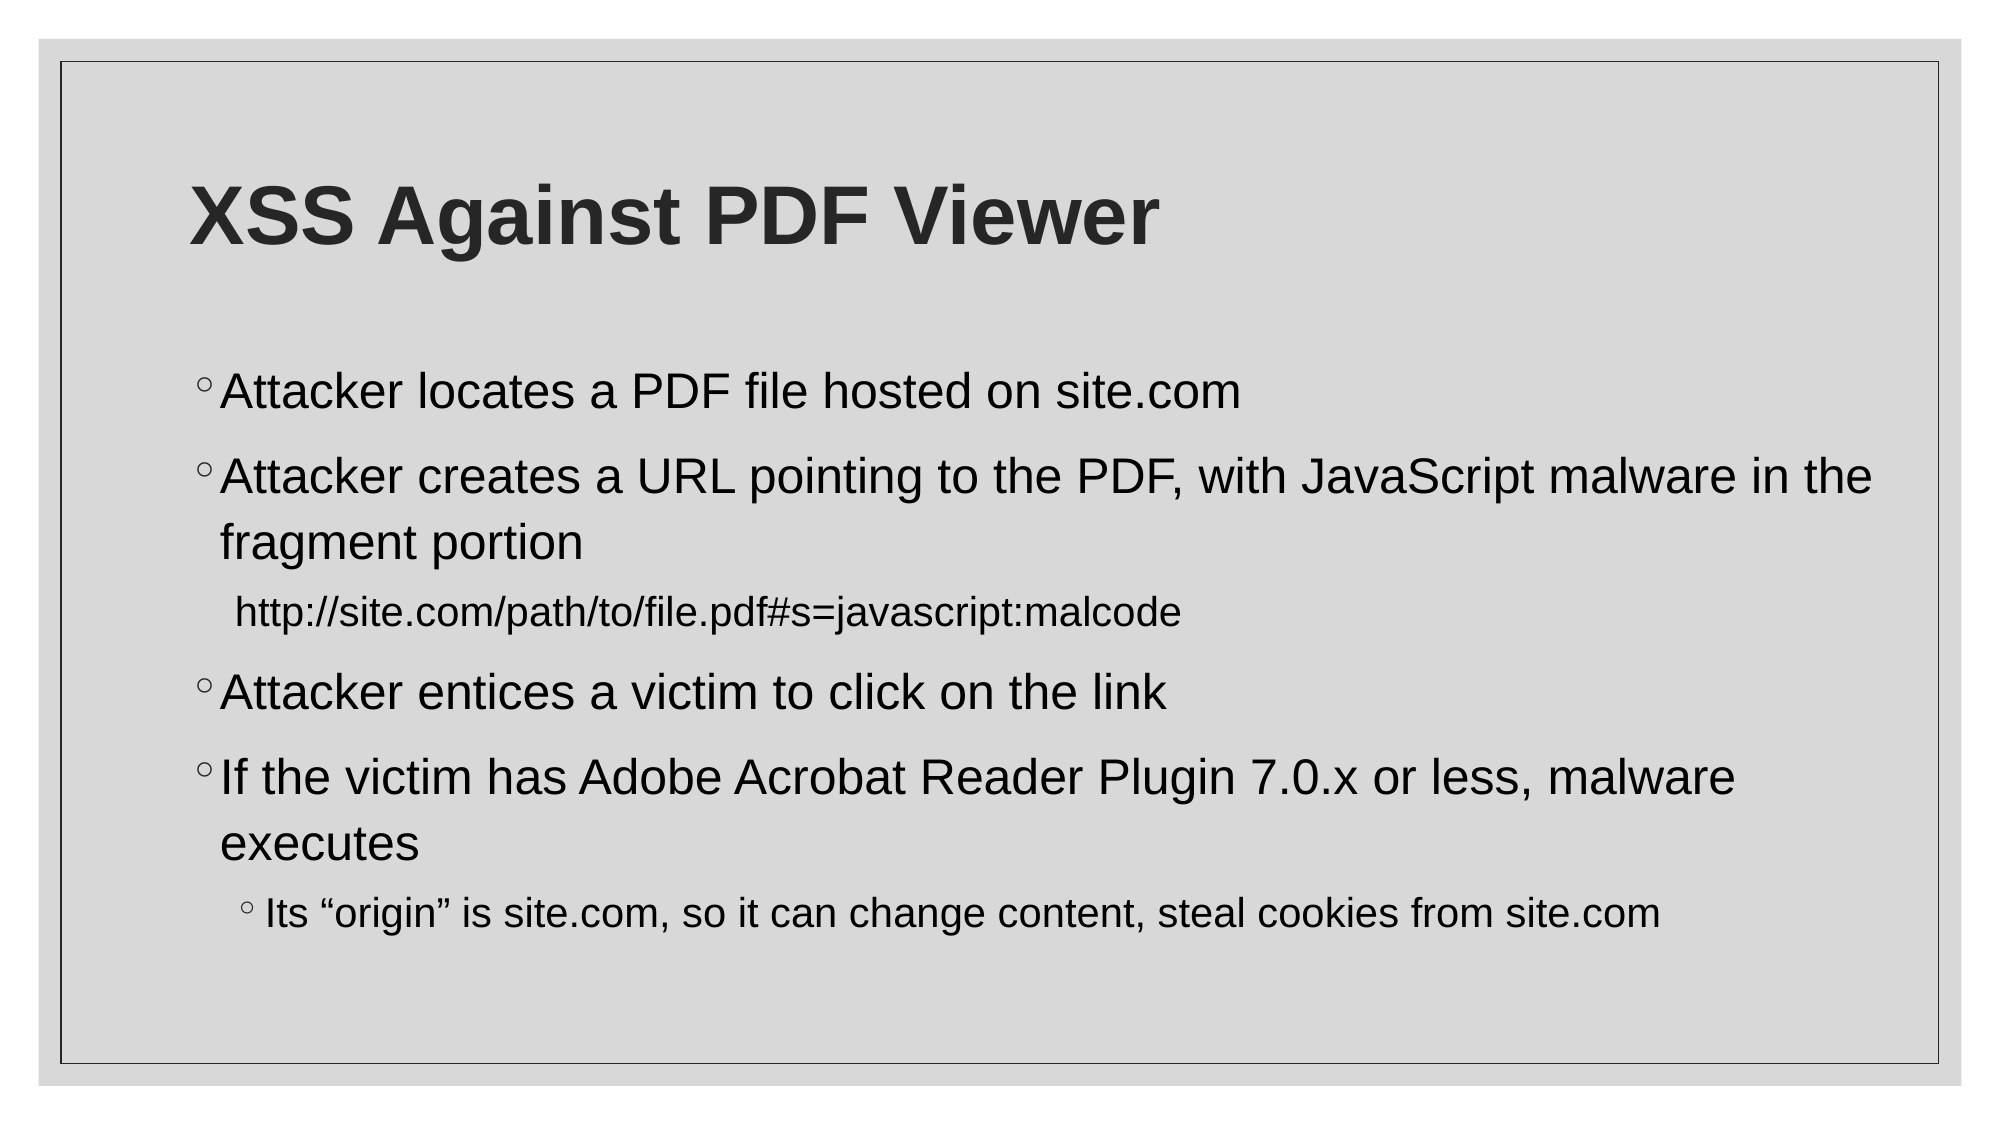

# XSS Against PDF Viewer
Attacker locates a PDF file hosted on site.com
Attacker creates a URL pointing to the PDF, with JavaScript malware in the fragment portion
http://site.com/path/to/file.pdf#s=javascript:malcode
Attacker entices a victim to click on the link
If the victim has Adobe Acrobat Reader Plugin 7.0.x or less, malware executes
Its “origin” is site.com, so it can change content, steal cookies from site.com